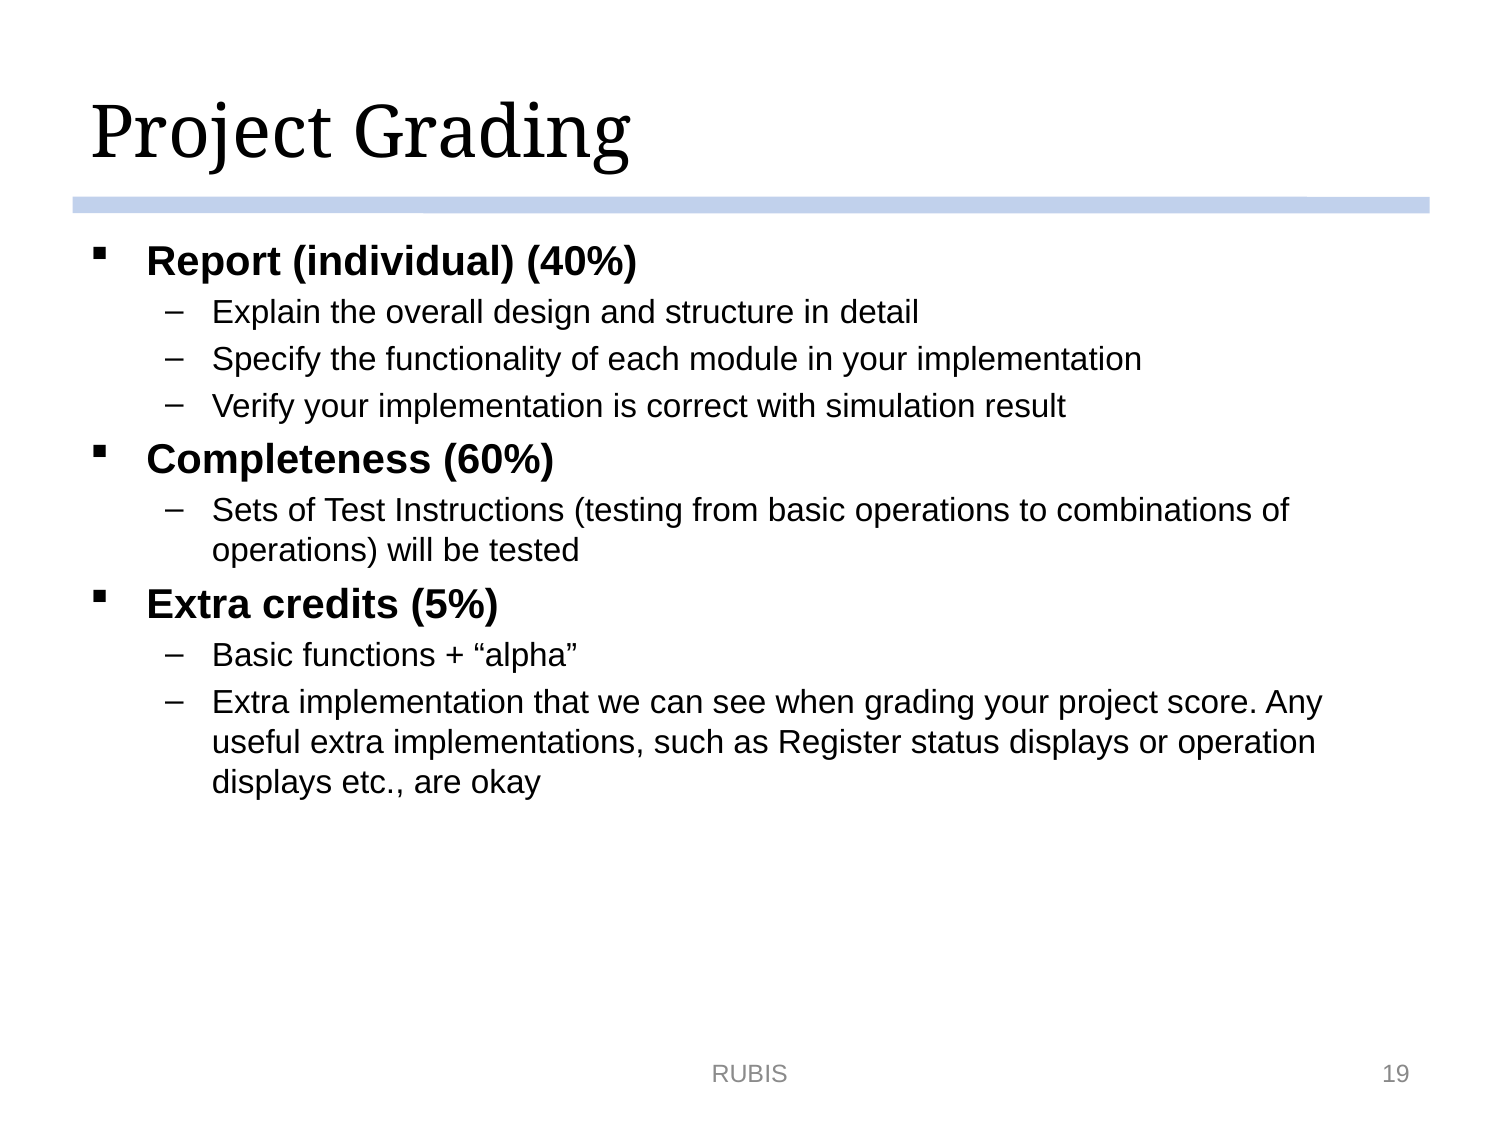

# Project Grading
Report (individual) (40%)
Explain the overall design and structure in detail
Specify the functionality of each module in your implementation
Verify your implementation is correct with simulation result
Completeness (60%)
Sets of Test Instructions (testing from basic operations to combinations of operations) will be tested
Extra credits (5%)
Basic functions + “alpha”
Extra implementation that we can see when grading your project score. Any useful extra implementations, such as Register status displays or operation displays etc., are okay
RUBIS
19